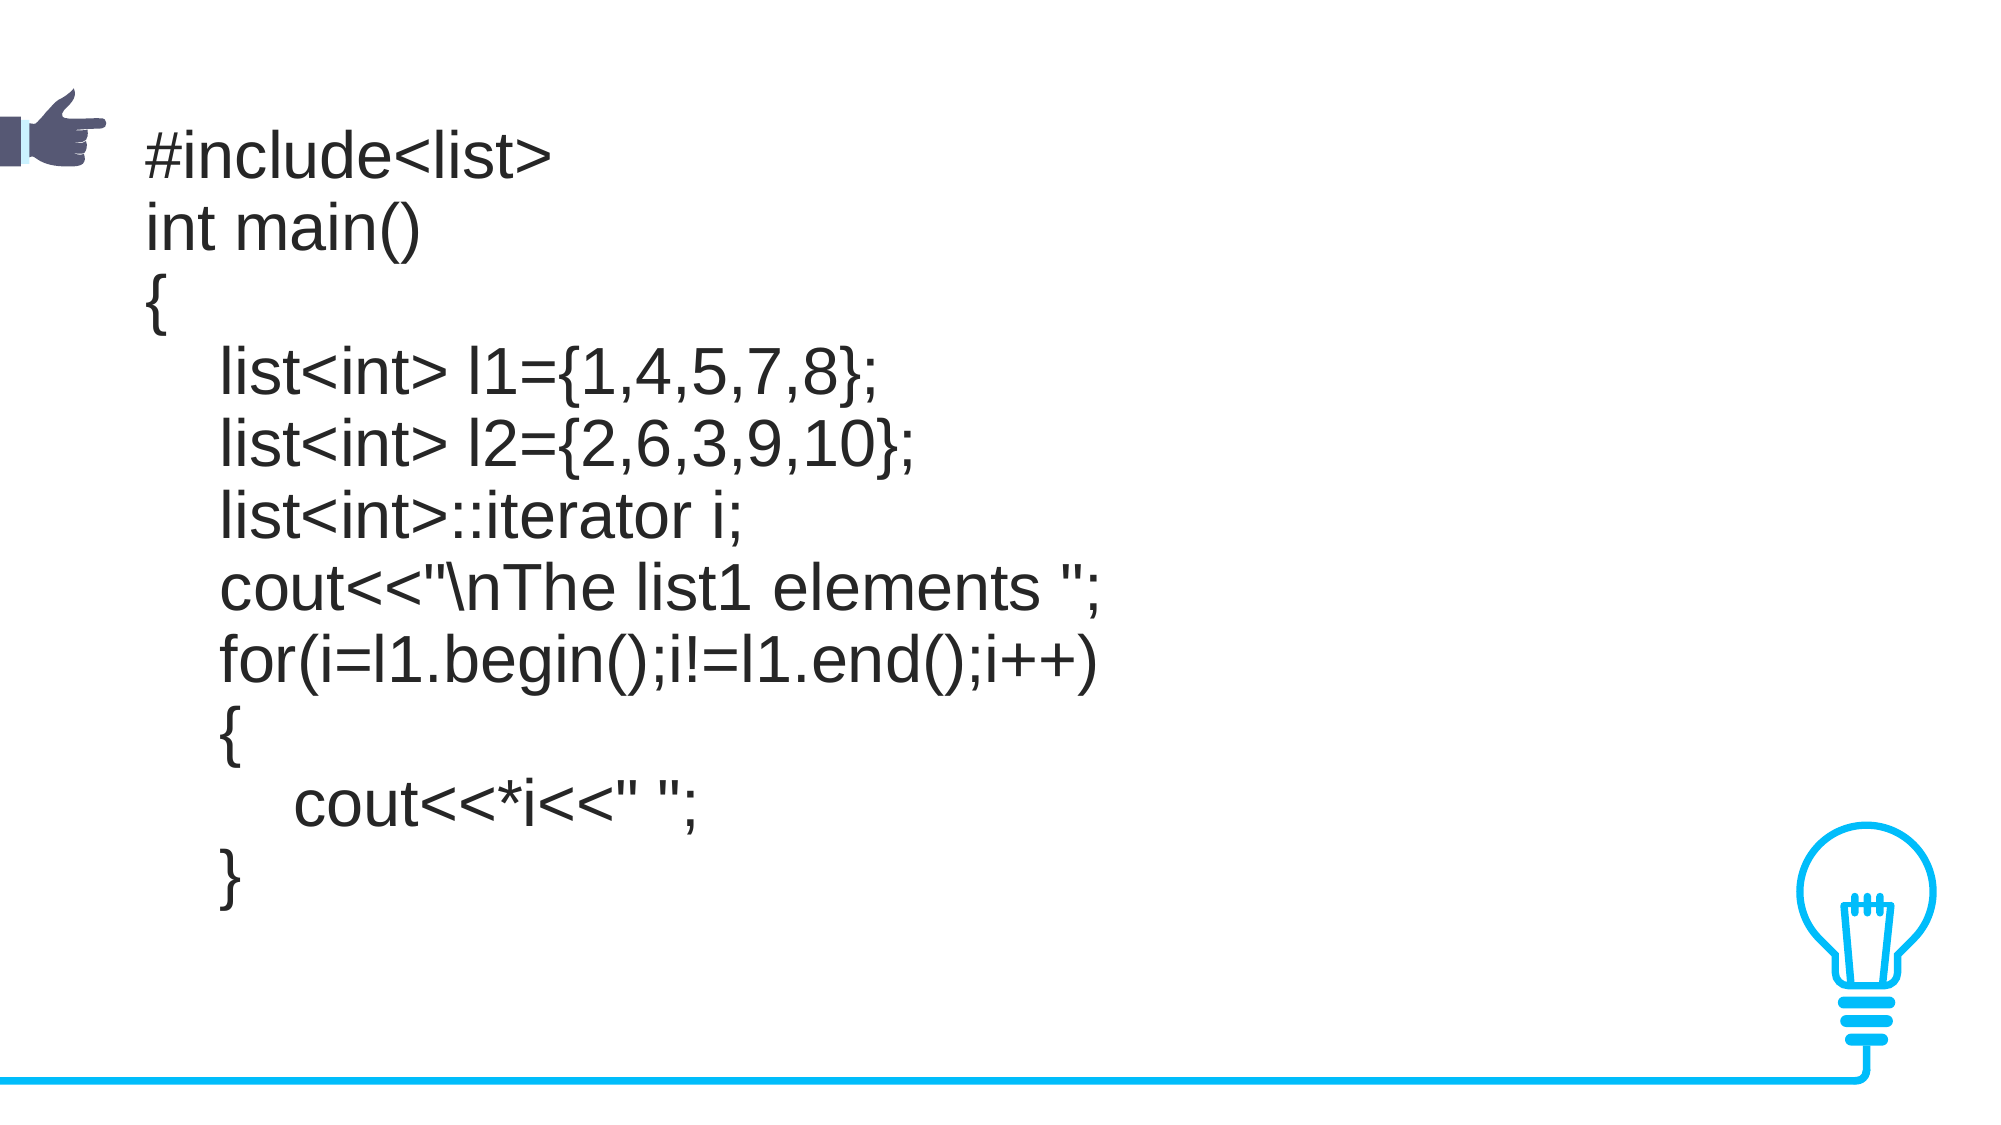

#include<list>
int main()
{
    list<int> l1={1,4,5,7,8};
    list<int> l2={2,6,3,9,10};
    list<int>::iterator i;
    cout<<"\nThe list1 elements ";
    for(i=l1.begin();i!=l1.end();i++)
    {
        cout<<*i<<" ";
    }